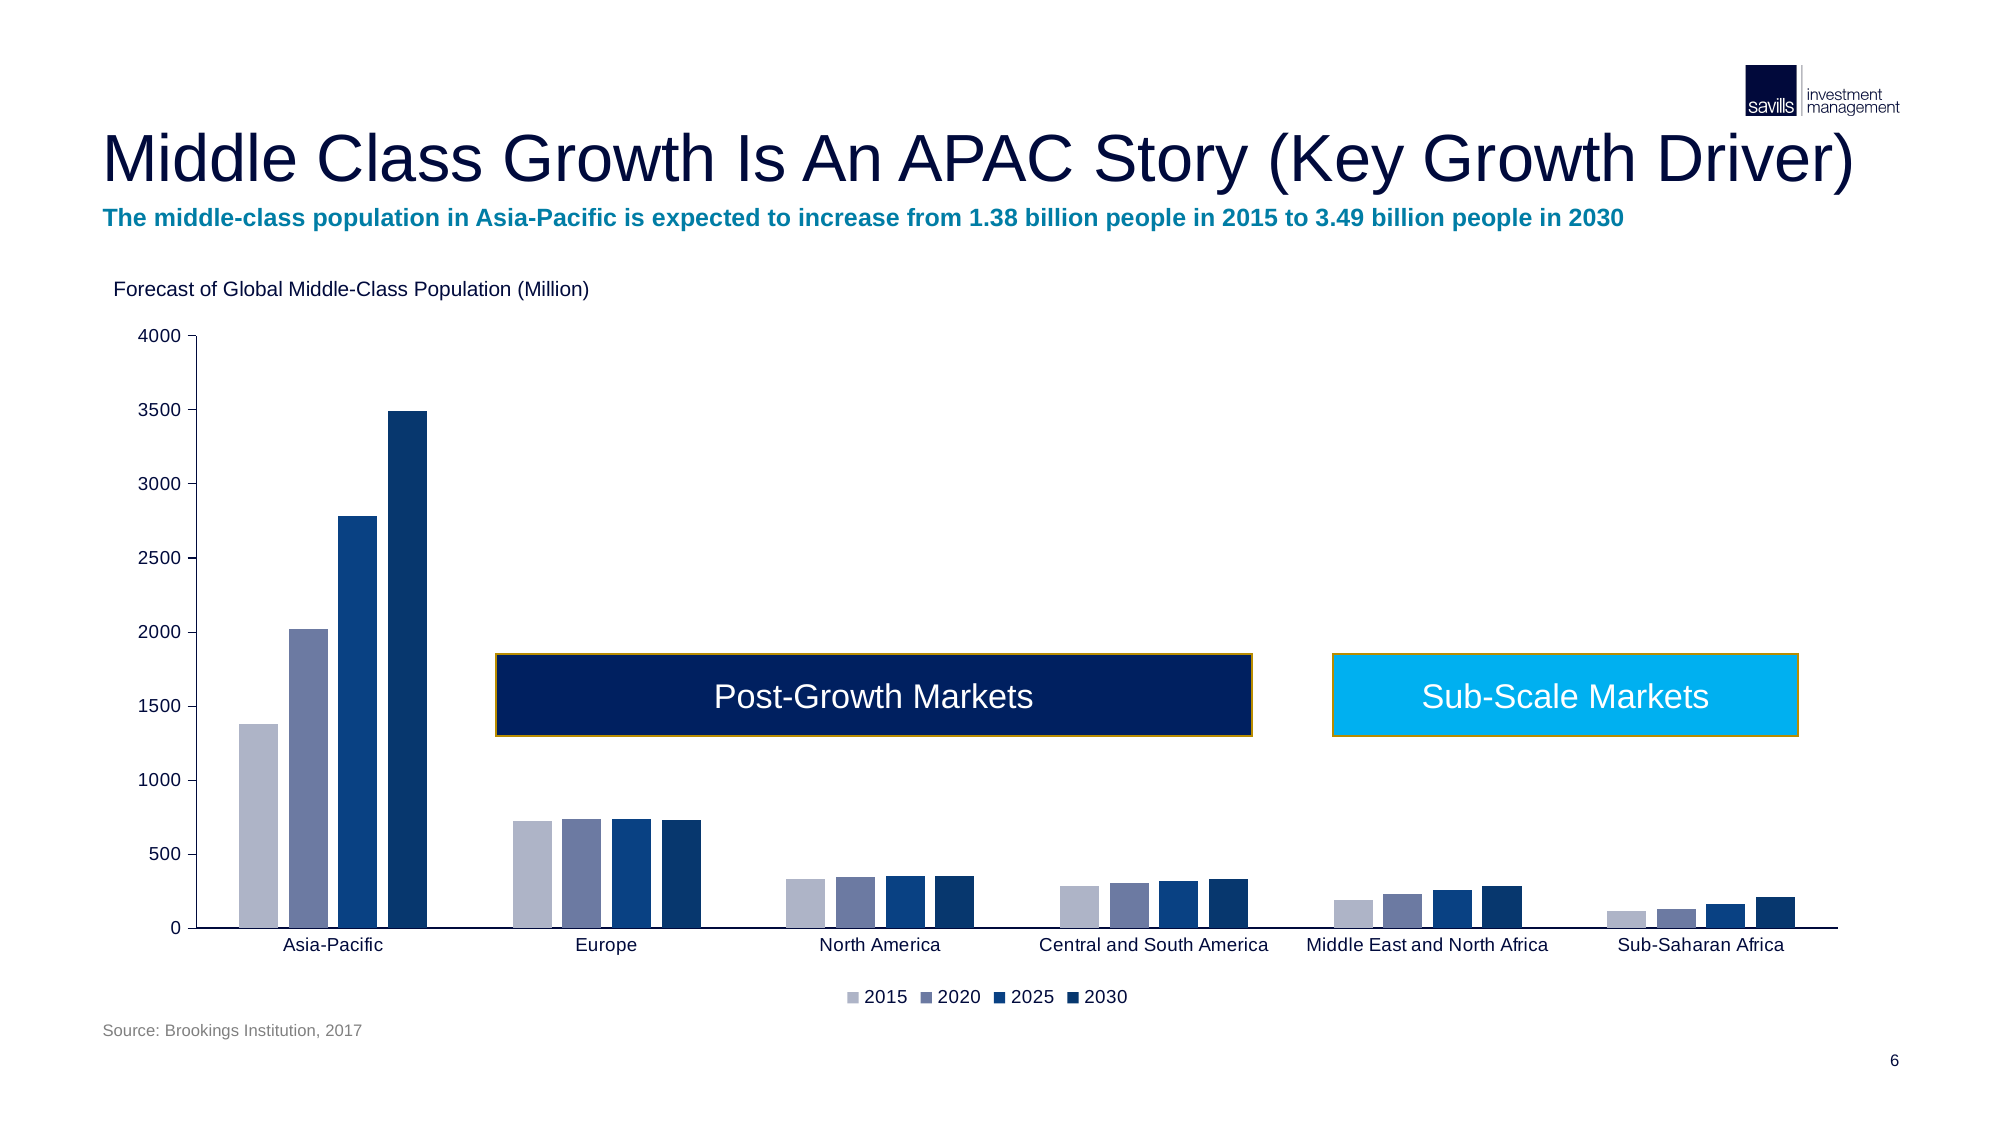

# Middle Class Growth Is An APAC Story (Key Growth Driver)
The middle-class population in Asia-Pacific is expected to increase from 1.38 billion people in 2015 to 3.49 billion people in 2030
Forecast of Global Middle-Class Population (Million)

### Chart

| Category | 2015 | 2020 | 2025 | 2030 |
|---|---|---|---|---|
| Asia-Pacific | 1380.0 | 2023.0 | 2784.0 | 3492.0 |
| Europe | 724.0 | 736.0 | 738.0 | 733.0 |
| North America | 335.0 | 344.0 | 350.0 | 354.0 |
| Central and South America | 285.0 | 303.0 | 321.0 | 335.0 |
| Middle East and North Africa | 192.0 | 228.0 | 258.0 | 285.0 |
| Sub-Saharan Africa | 114.0 | 132.0 | 166.0 | 212.0 |
Post-Growth Markets
Sub-Scale Markets
Source: Brookings Institution, 2017
6